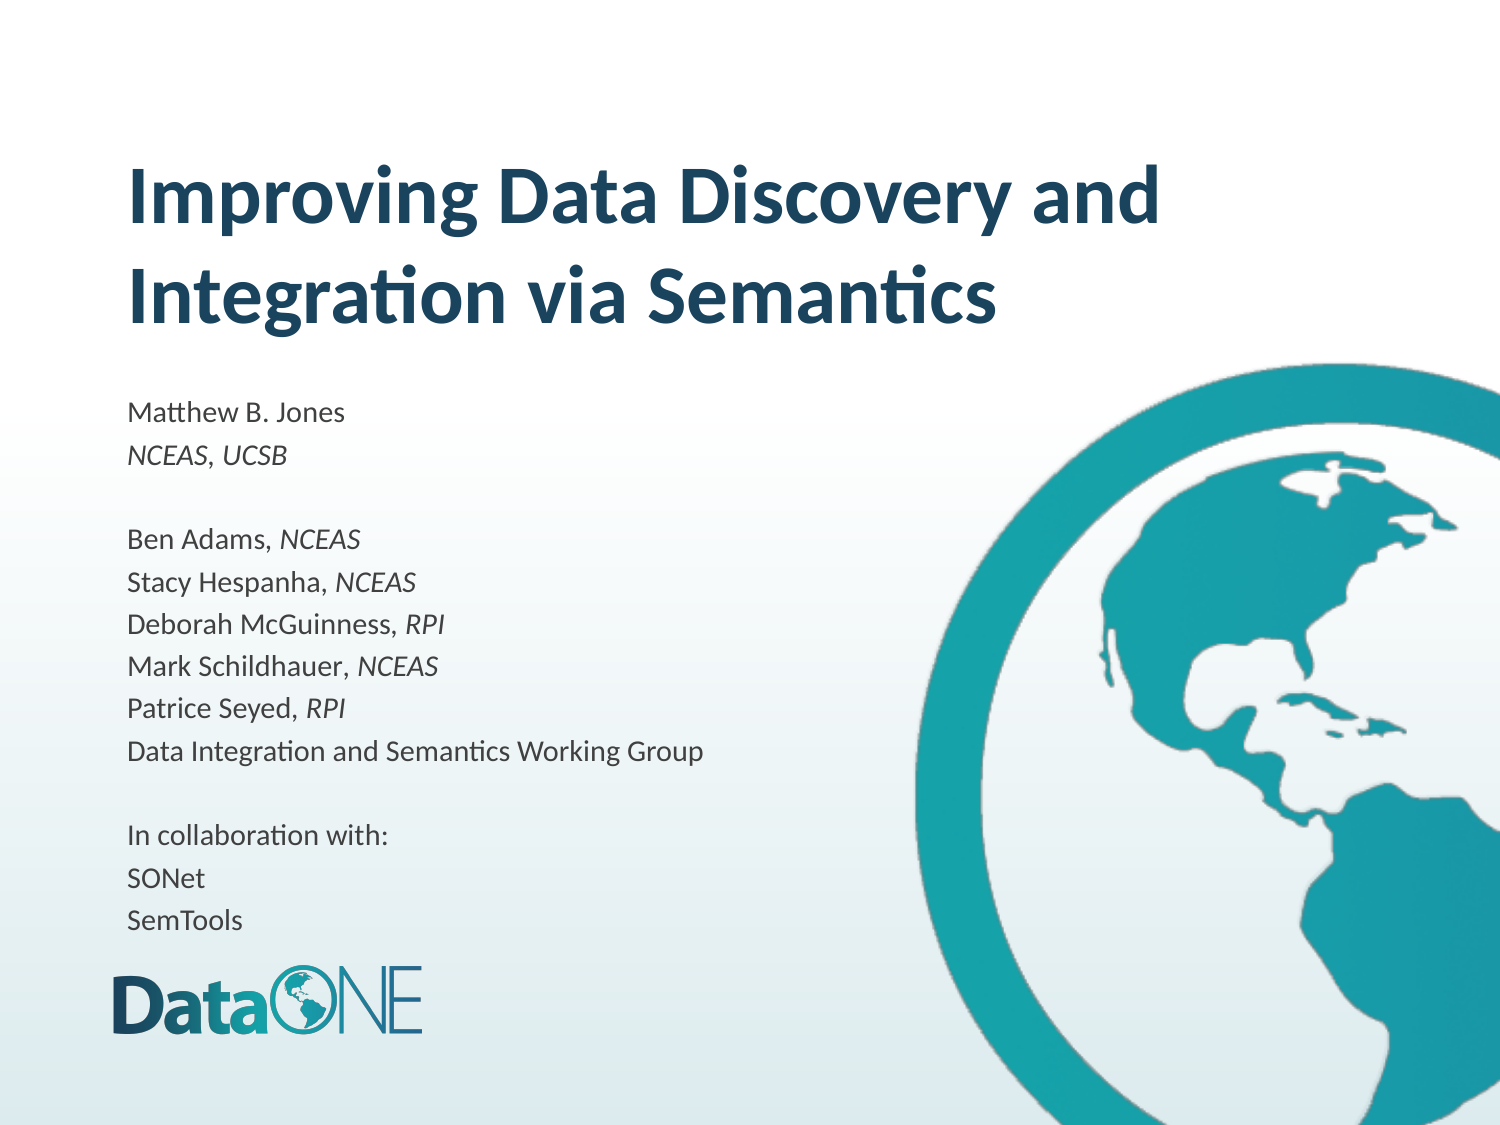

# Improving Data Discovery and Integration via Semantics
Matthew B. Jones
NCEAS, UCSB

Ben Adams, NCEAS
Stacy Hespanha, NCEAS
Deborah McGuinness, RPI
Mark Schildhauer, NCEAS
Patrice Seyed, RPI
Data Integration and Semantics Working Group

In collaboration with:
SONet
SemTools